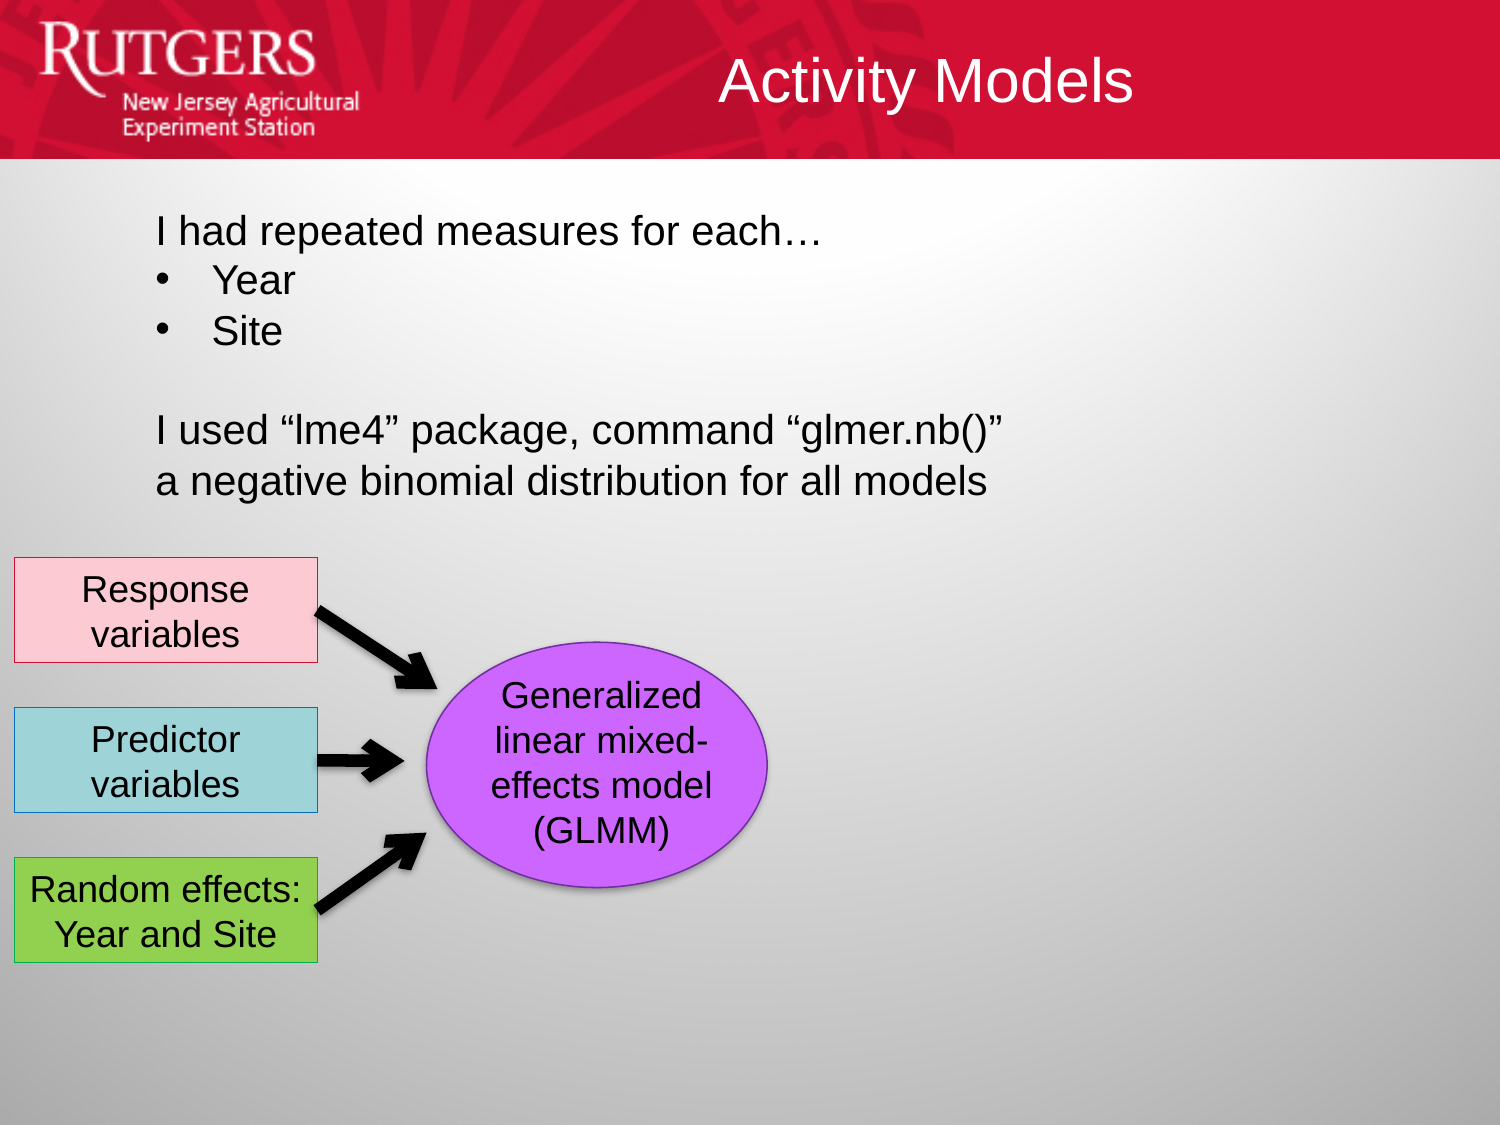

Activity Models
I had repeated measures for each…
Year
Site

I used “lme4” package, command “glmer.nb()”
a negative binomial distribution for all models
Response variables

Generalized linear mixed-effects model
(GLMM)
Predictor variables
Random effects:
Year and Site